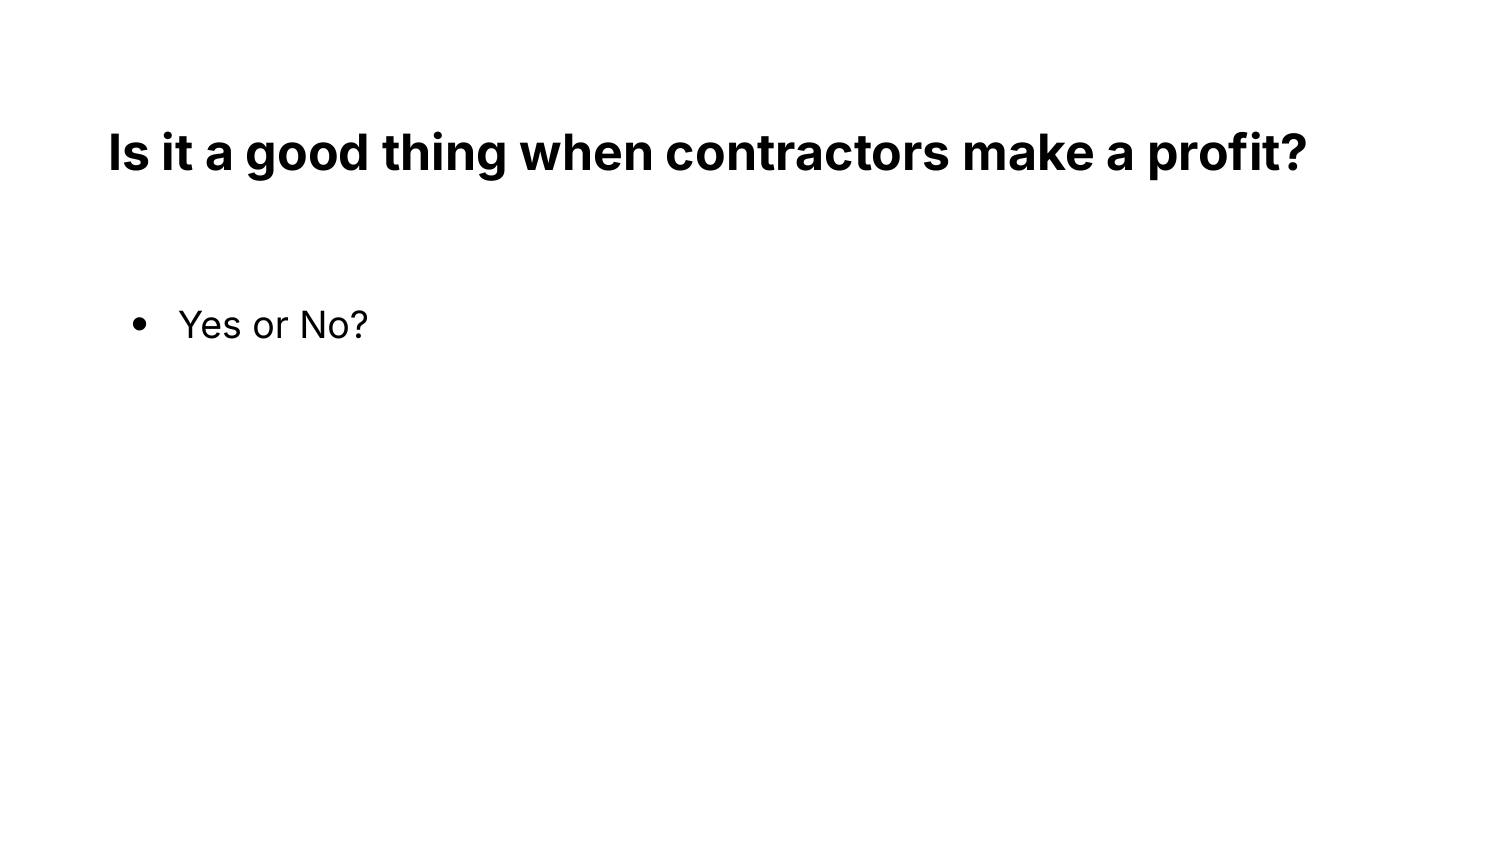

Is it a good thing when contractors make a profit?
Yes or No?